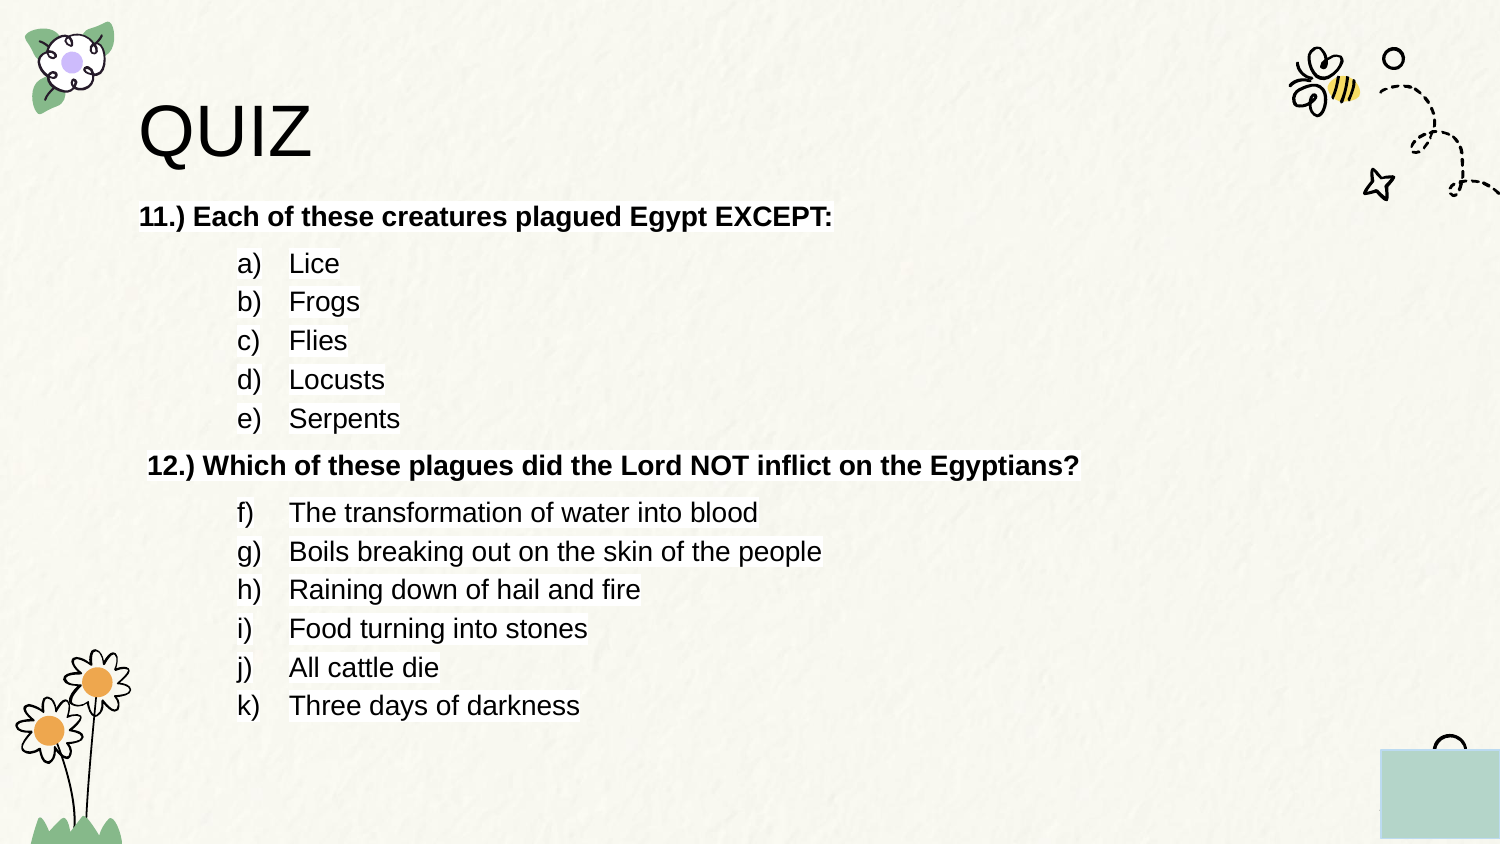

# QUIZ
11.) Each of these creatures plagued Egypt EXCEPT:
Lice
Frogs
Flies
Locusts
Serpents
12.) Which of these plagues did the Lord NOT inflict on the Egyptians?
The transformation of water into blood
Boils breaking out on the skin of the people
Raining down of hail and fire
Food turning into stones
All cattle die
Three days of darkness